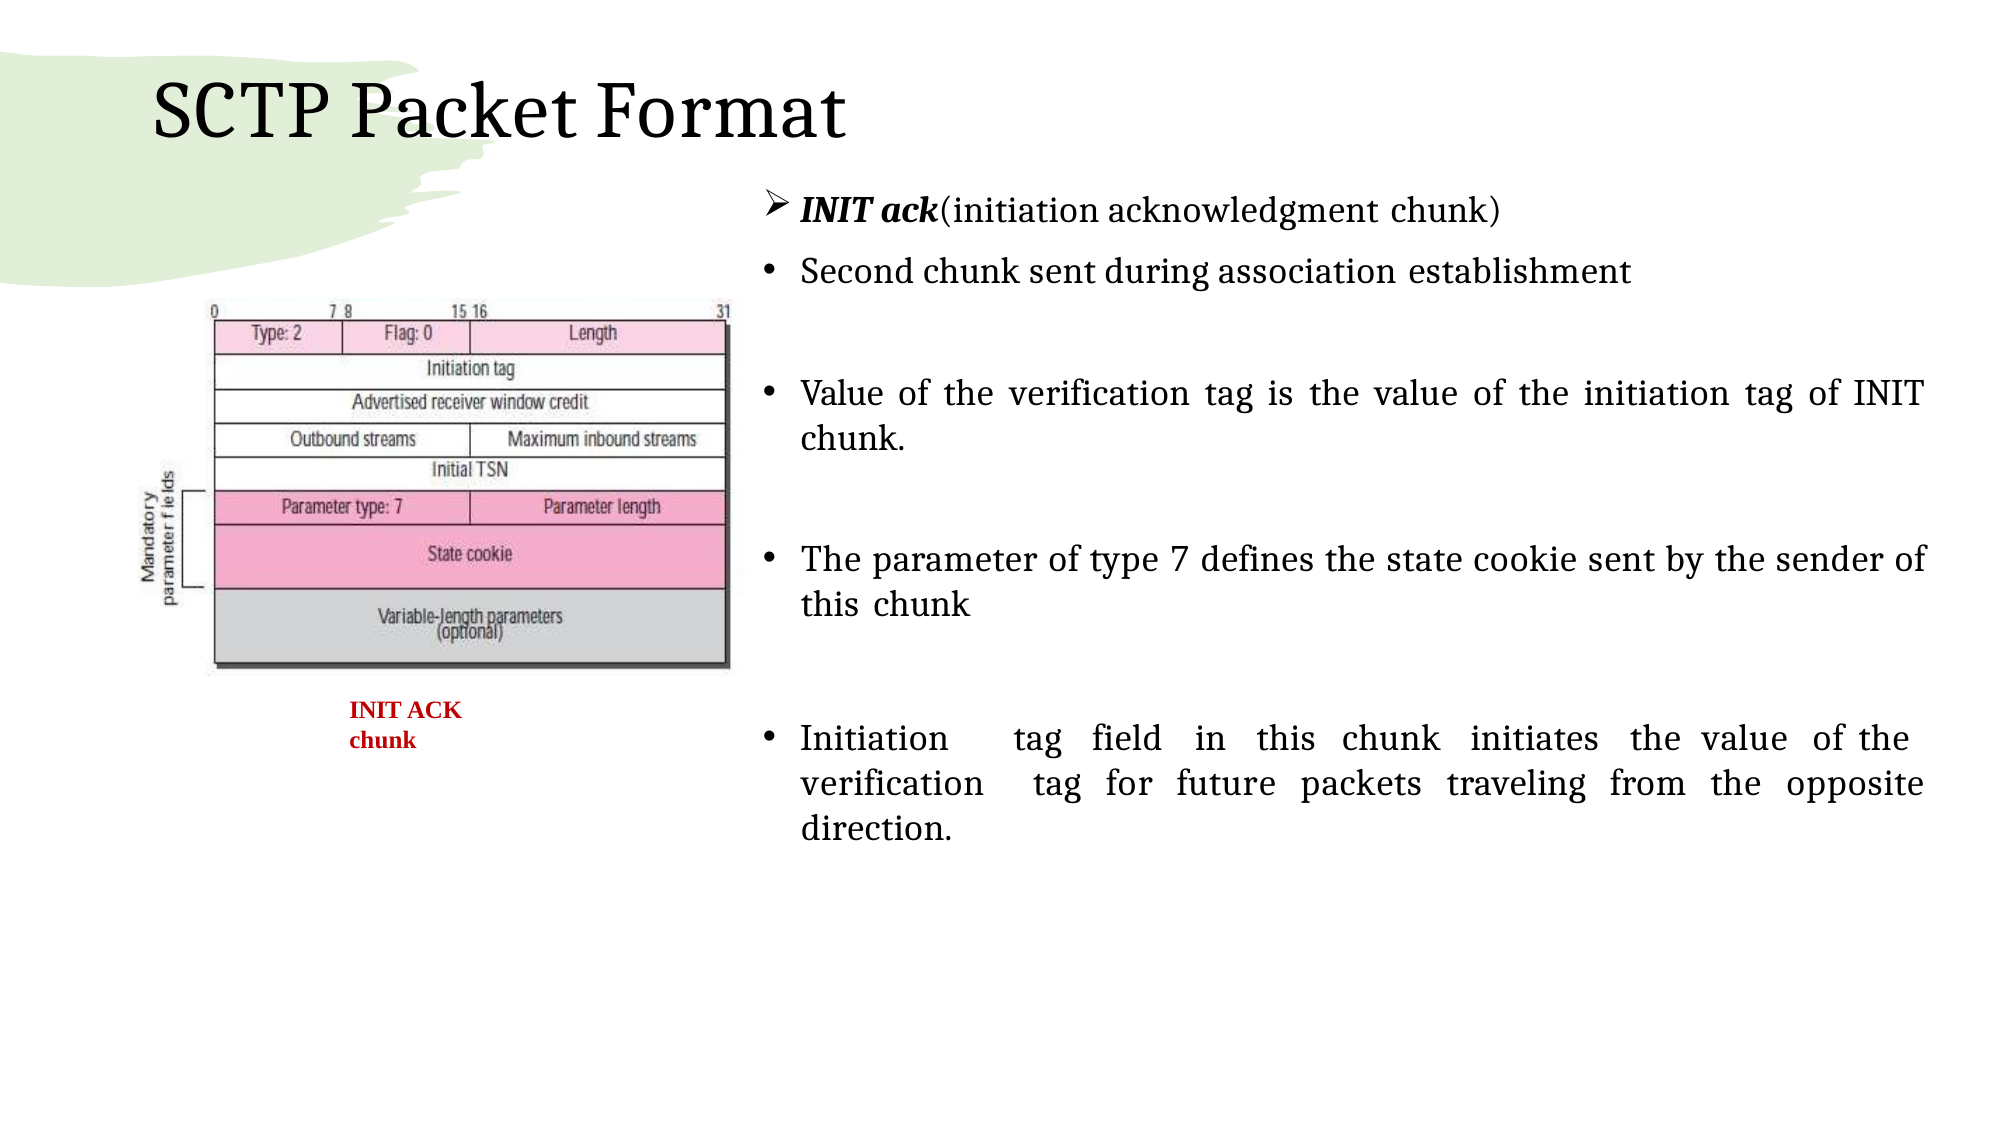

# SCTP Packet Format
INIT ack(initiation acknowledgment chunk)
Second chunk sent during association establishment

Value of the verification tag is the value of the initiation tag of INIT chunk.

The parameter of type 7 defines the state cookie sent by the sender of this chunk

Initiation	tag  field	in  this	chunk  initiates	the	value	of the  verification  tag for future packets traveling from the opposite direction.

INIT ACK chunk